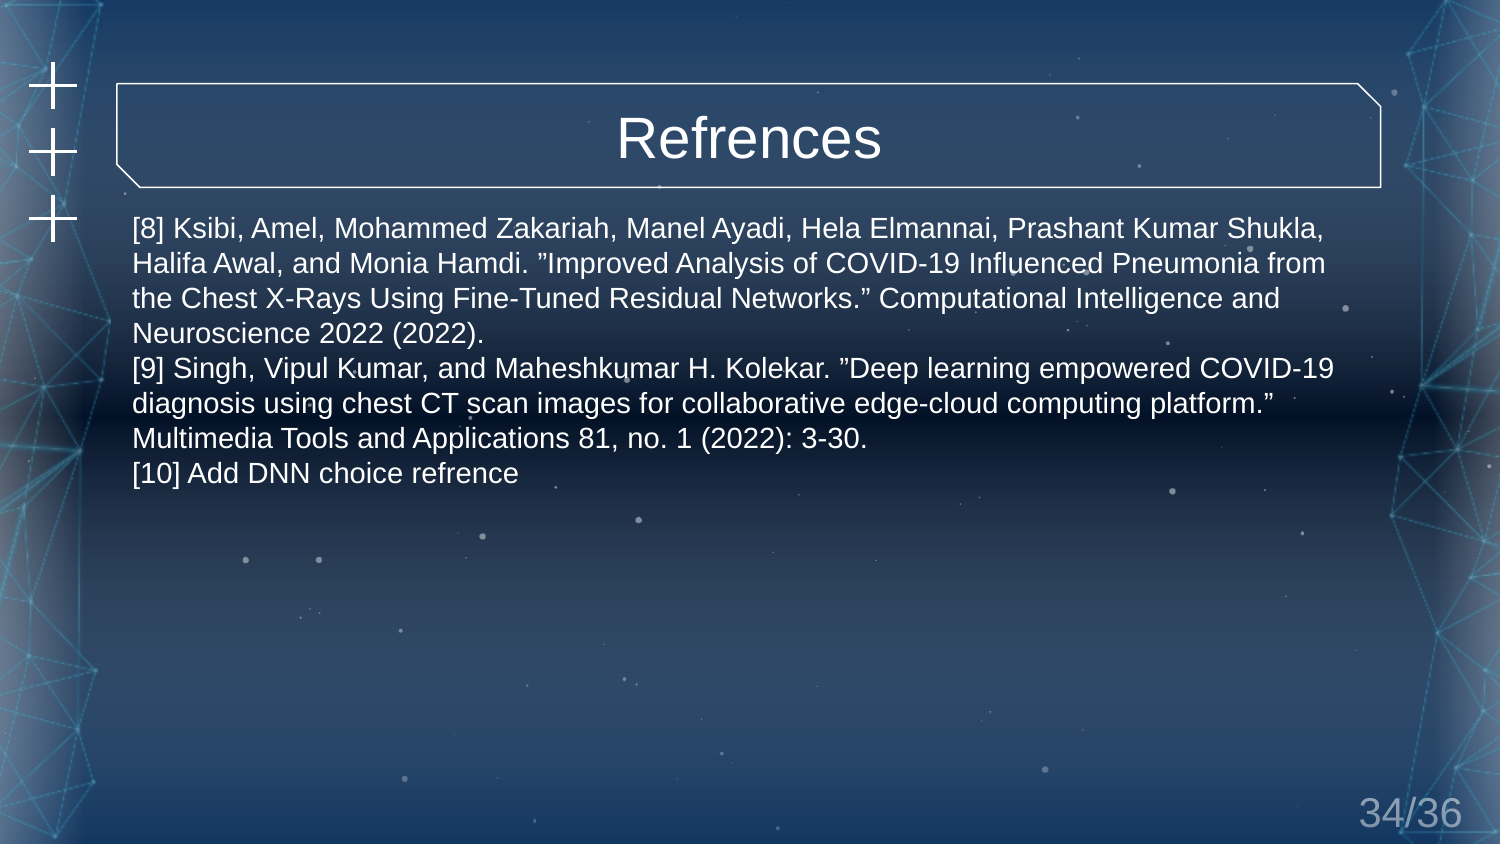

# Refrences
[8] Ksibi, Amel, Mohammed Zakariah, Manel Ayadi, Hela Elmannai, Prashant Kumar Shukla, Halifa Awal, and Monia Hamdi. ”Improved Analysis of COVID-19 Influenced Pneumonia from the Chest X-Rays Using Fine-Tuned Residual Networks.” Computational Intelligence and Neuroscience 2022 (2022).
[9] Singh, Vipul Kumar, and Maheshkumar H. Kolekar. ”Deep learning empowered COVID-19 diagnosis using chest CT scan images for collaborative edge-cloud computing platform.” Multimedia Tools and Applications 81, no. 1 (2022): 3-30.
[10] Add DNN choice refrence